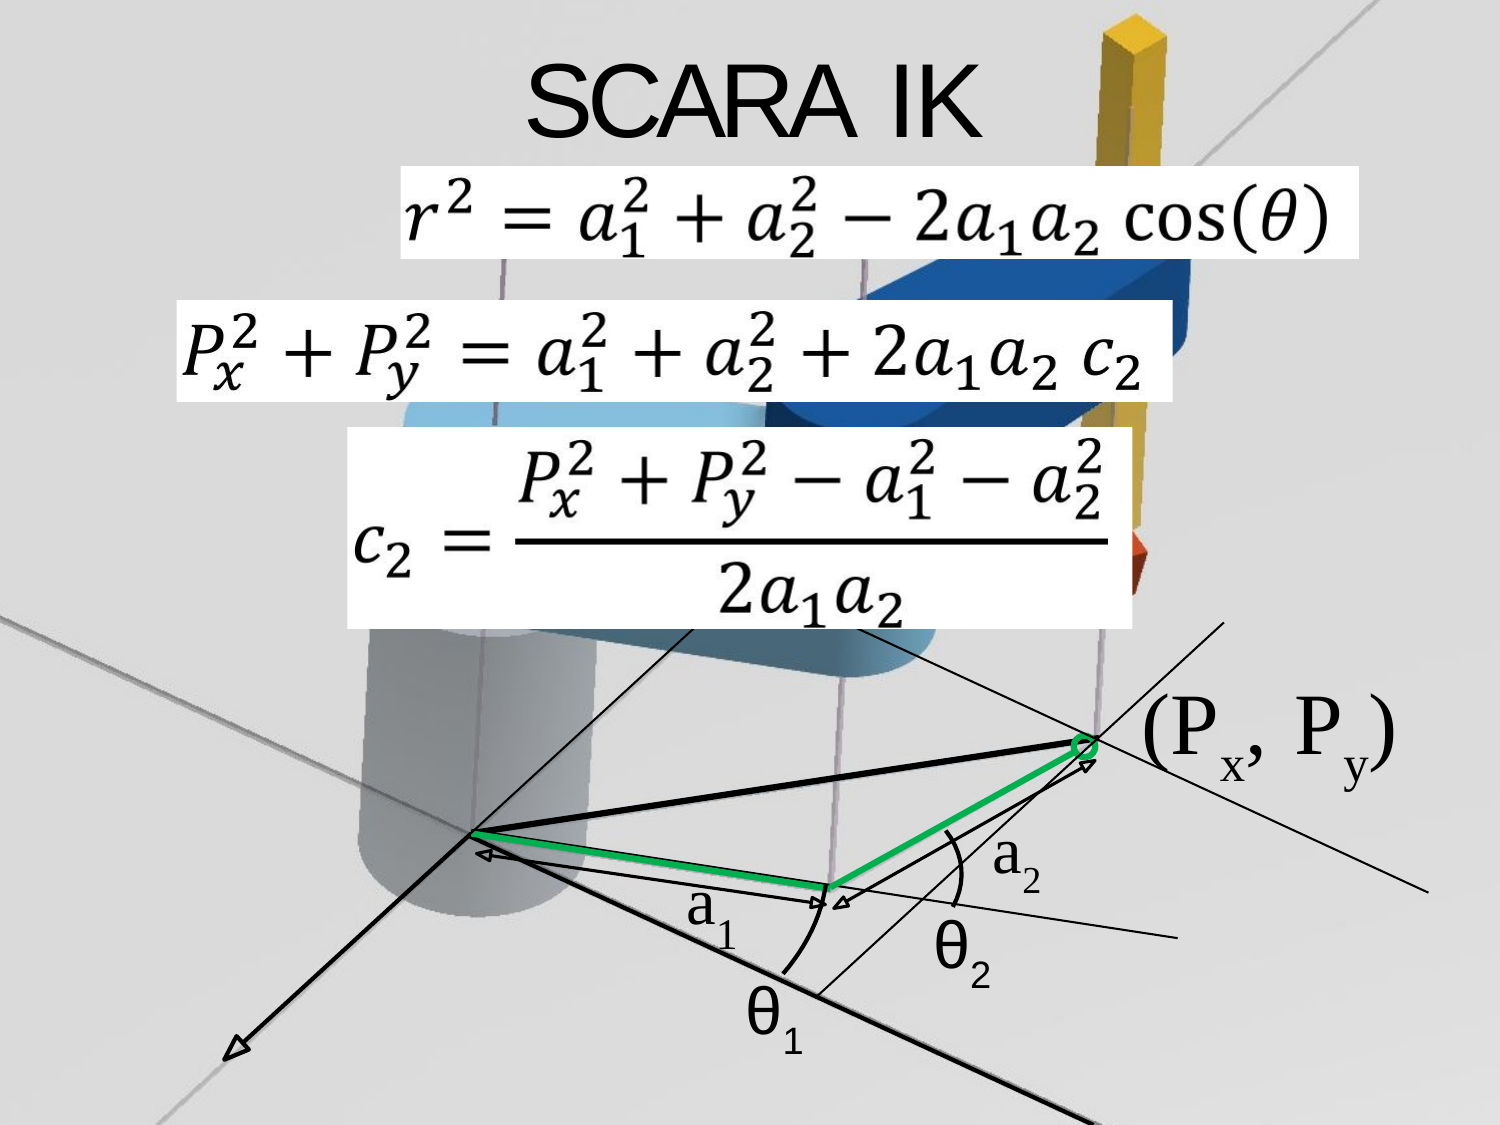

Robo1x-1.5	10

# SCARA IK

(Px,	Py)

a2

a

θ2
1
θ1